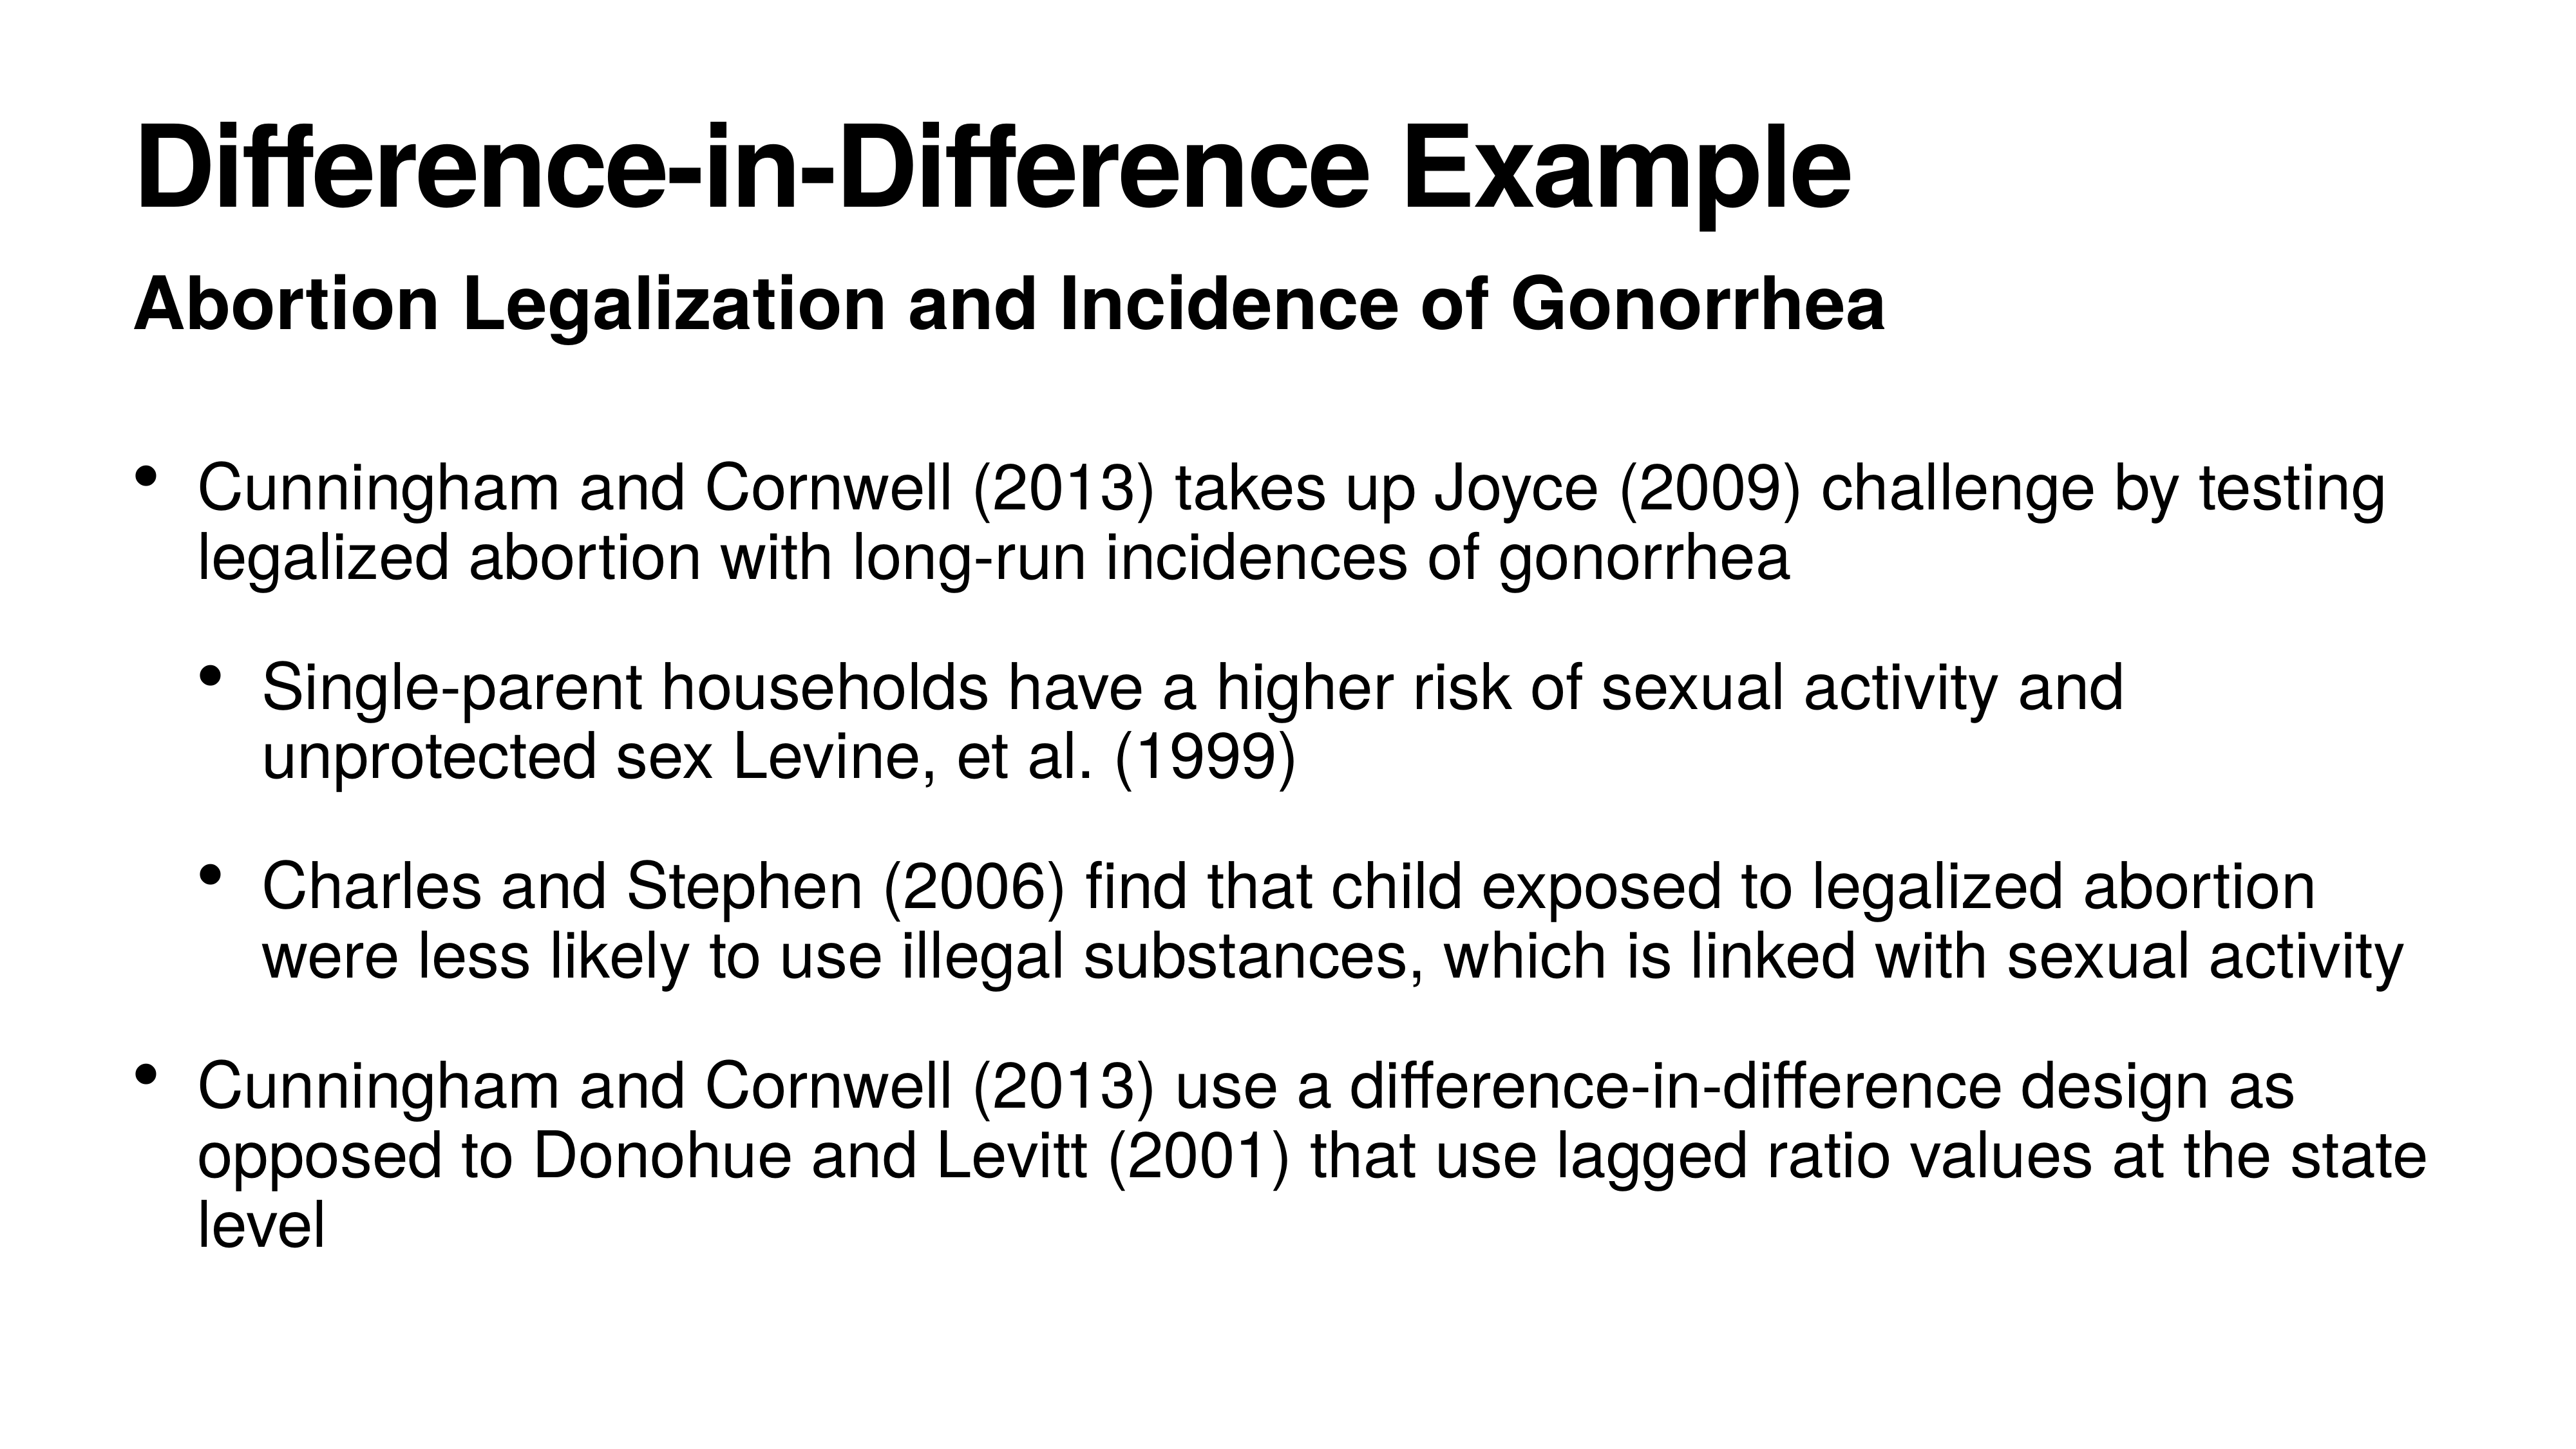

# Difference-in-Difference Example
Abortion Legalization and Incidence of Gonorrhea
Cunningham and Cornwell (2013) takes up Joyce (2009) challenge by testing legalized abortion with long-run incidences of gonorrhea
Single-parent households have a higher risk of sexual activity and unprotected sex Levine, et al. (1999)
Charles and Stephen (2006) find that child exposed to legalized abortion were less likely to use illegal substances, which is linked with sexual activity
Cunningham and Cornwell (2013) use a difference-in-difference design as opposed to Donohue and Levitt (2001) that use lagged ratio values at the state level